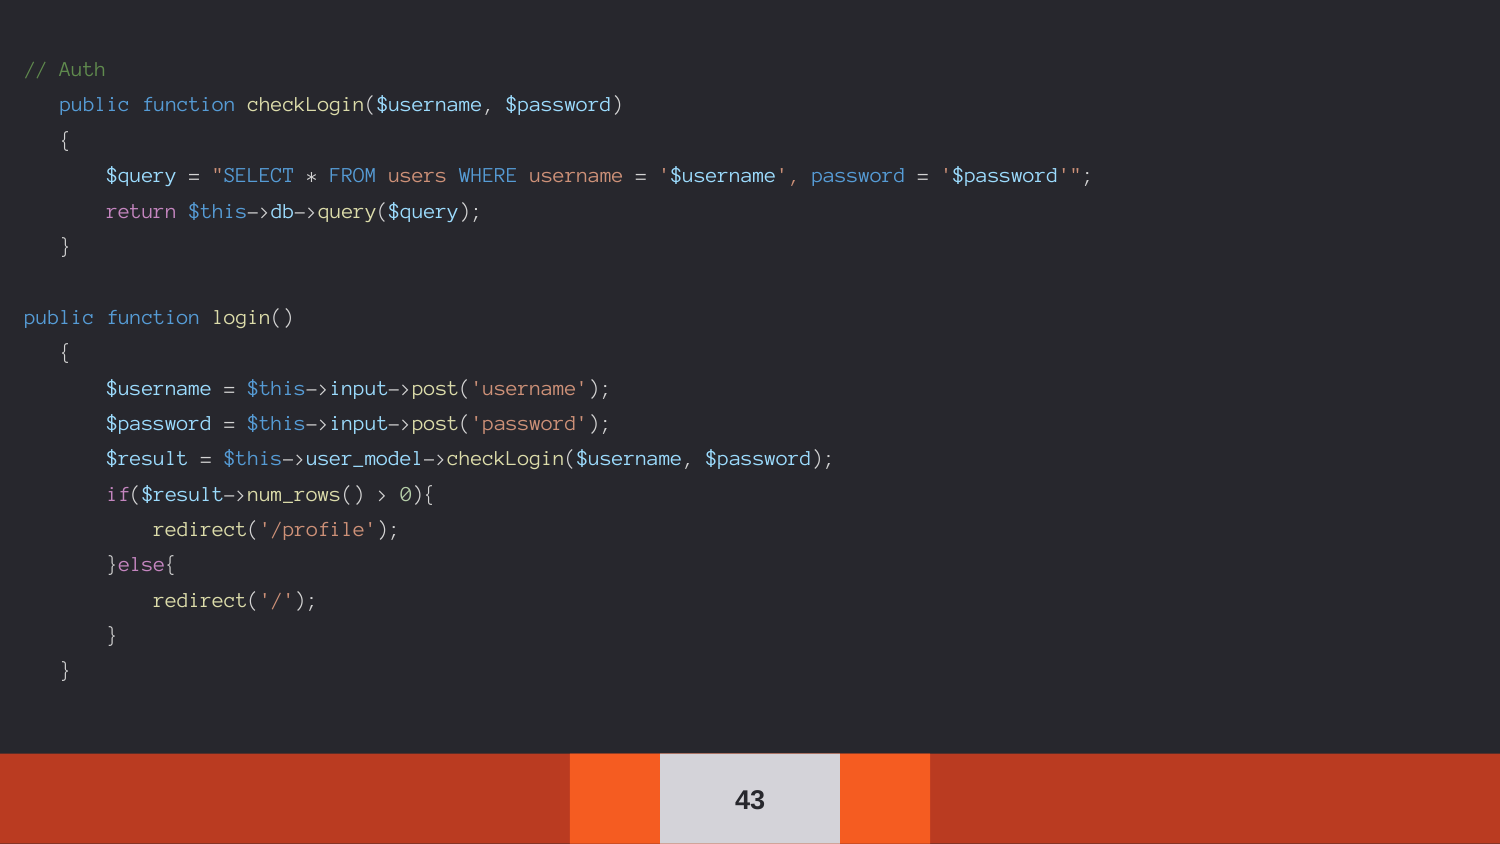

// Auth
   public function checkLogin($username, $password)
   {
       $query = "SELECT * FROM users WHERE username = '$username', password = '$password'";
       return $this->db->query($query);
   }

public function login()
   {
       $username = $this->input->post('username');
       $password = $this->input->post('password');
       $result = $this->user_model->checkLogin($username, $password);
       if($result->num_rows() > 0){
           redirect('/profile');
       }else{
           redirect('/');
       }
   }

43